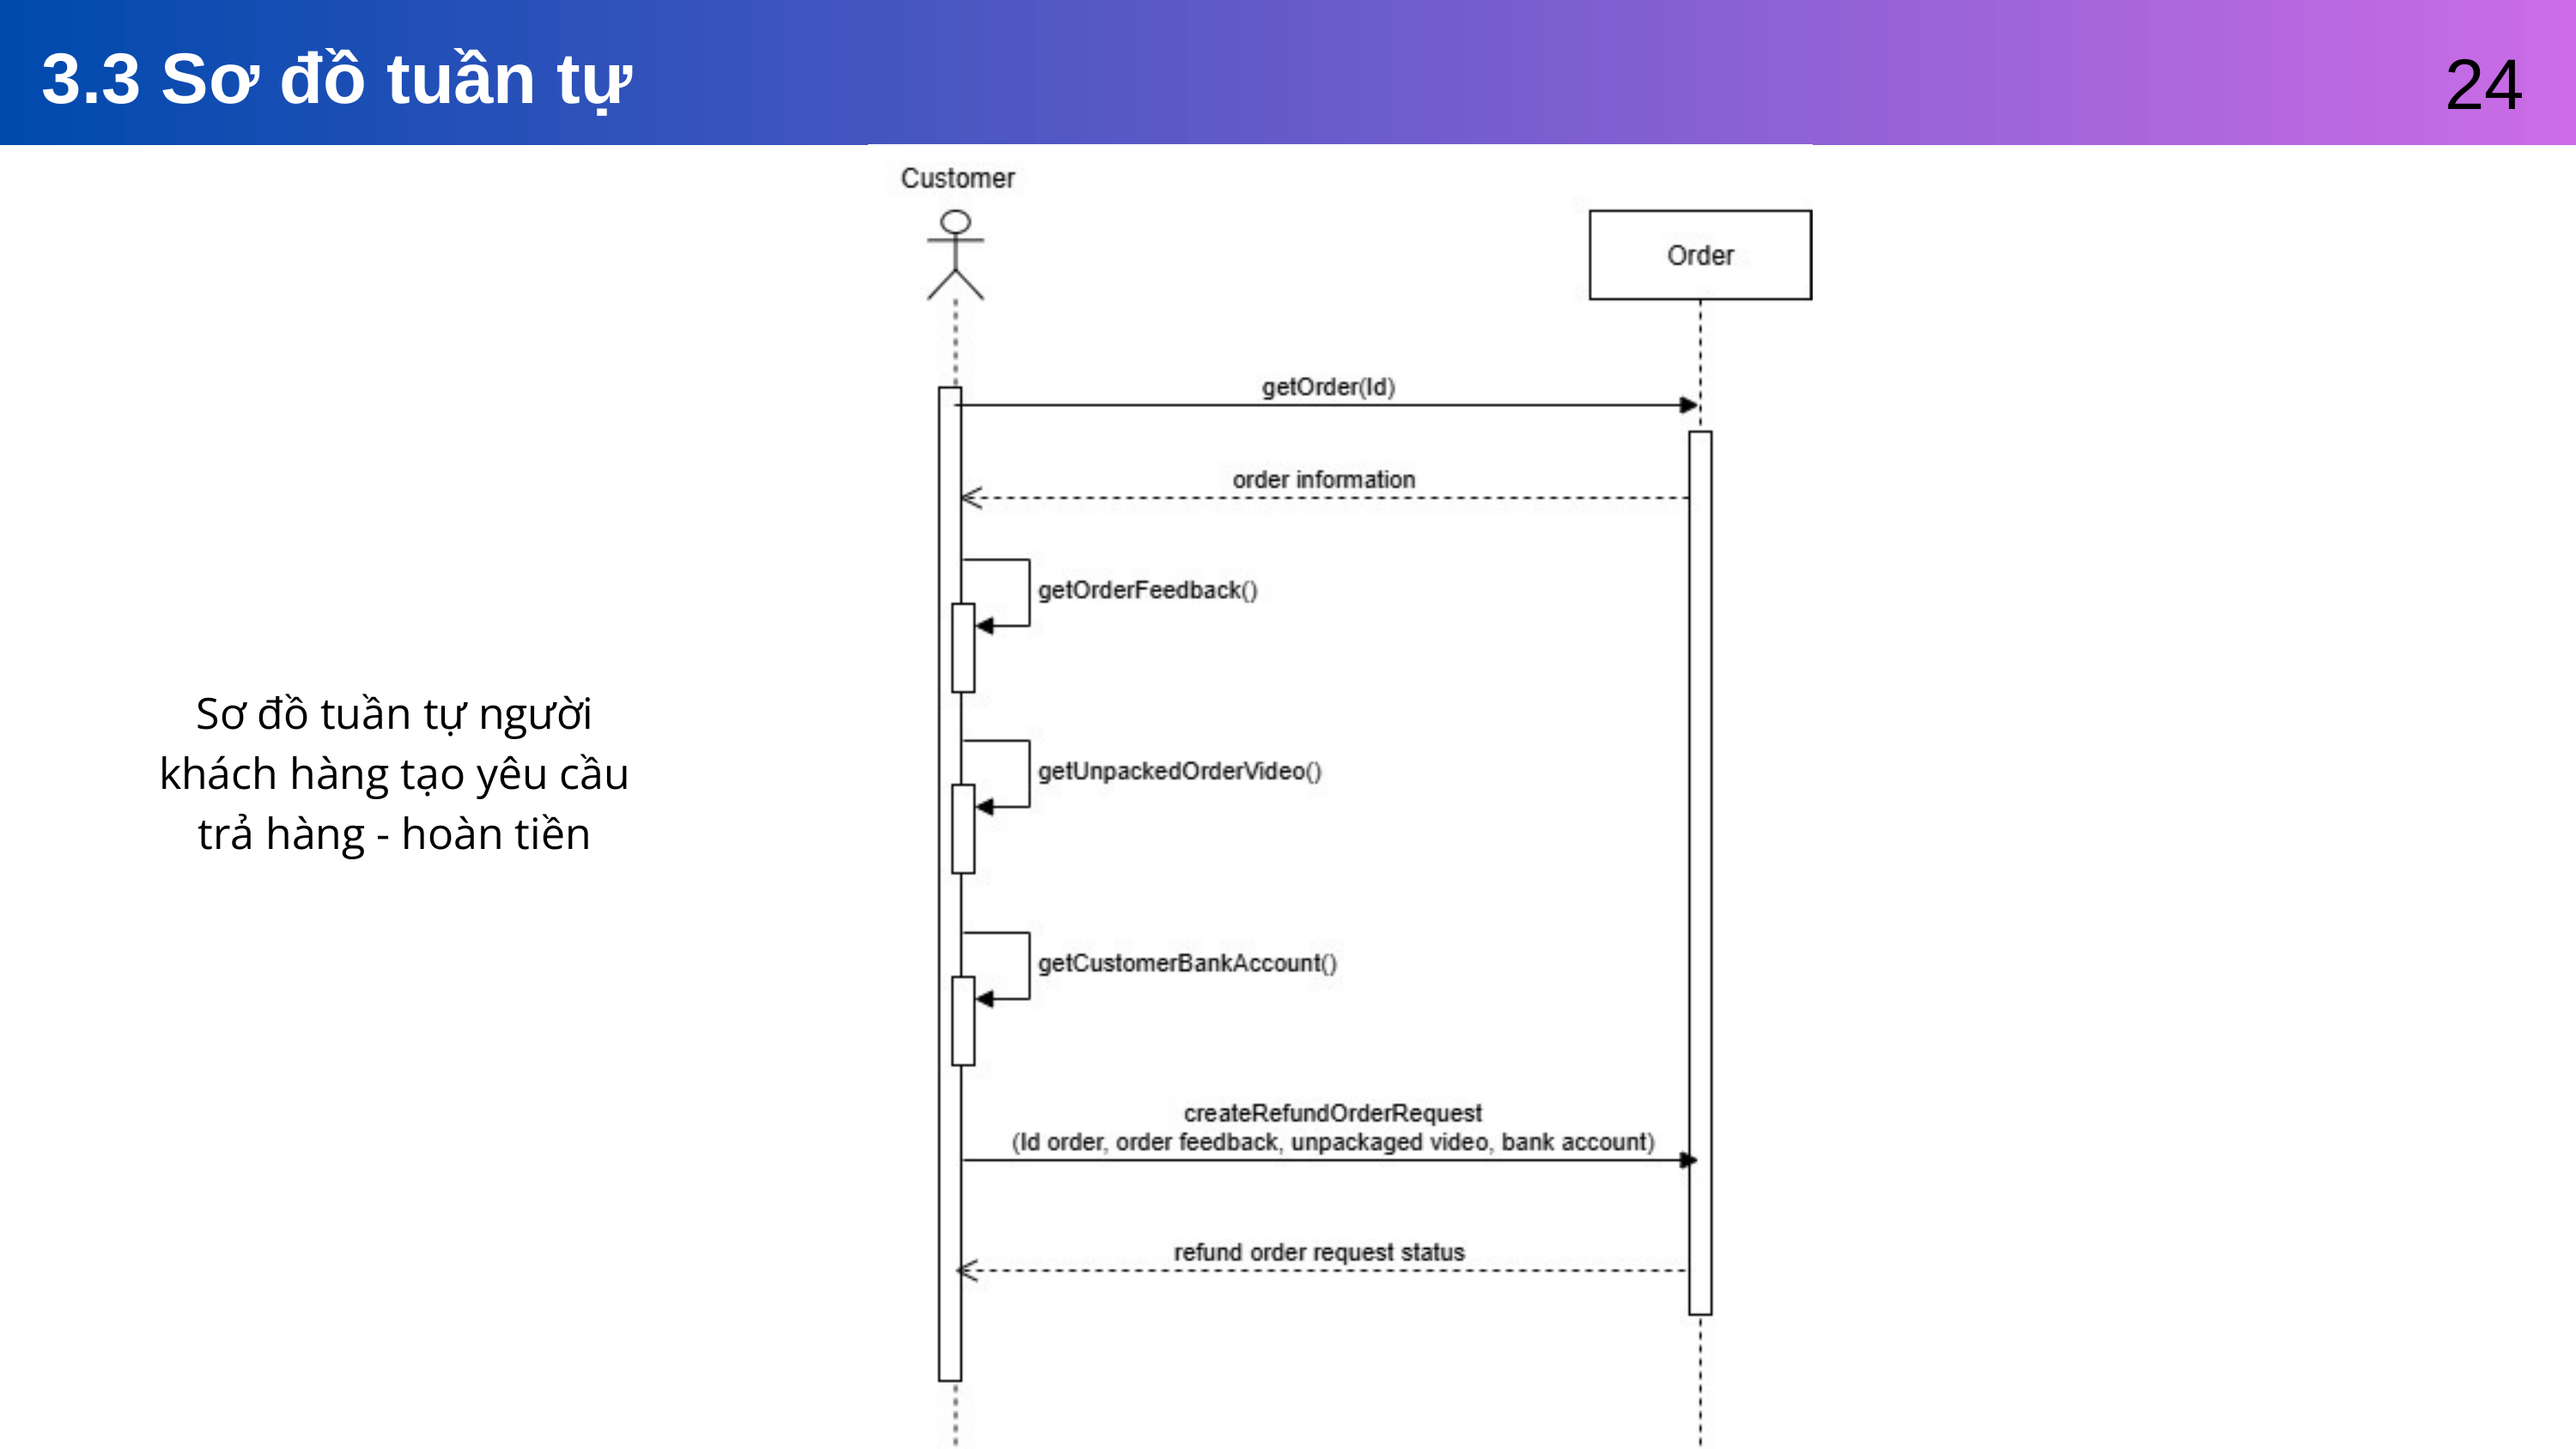

24
3.3 Sơ đồ tuần tự

Sơ đồ tuần tự người khách hàng tạo yêu cầu trả hàng - hoàn tiền